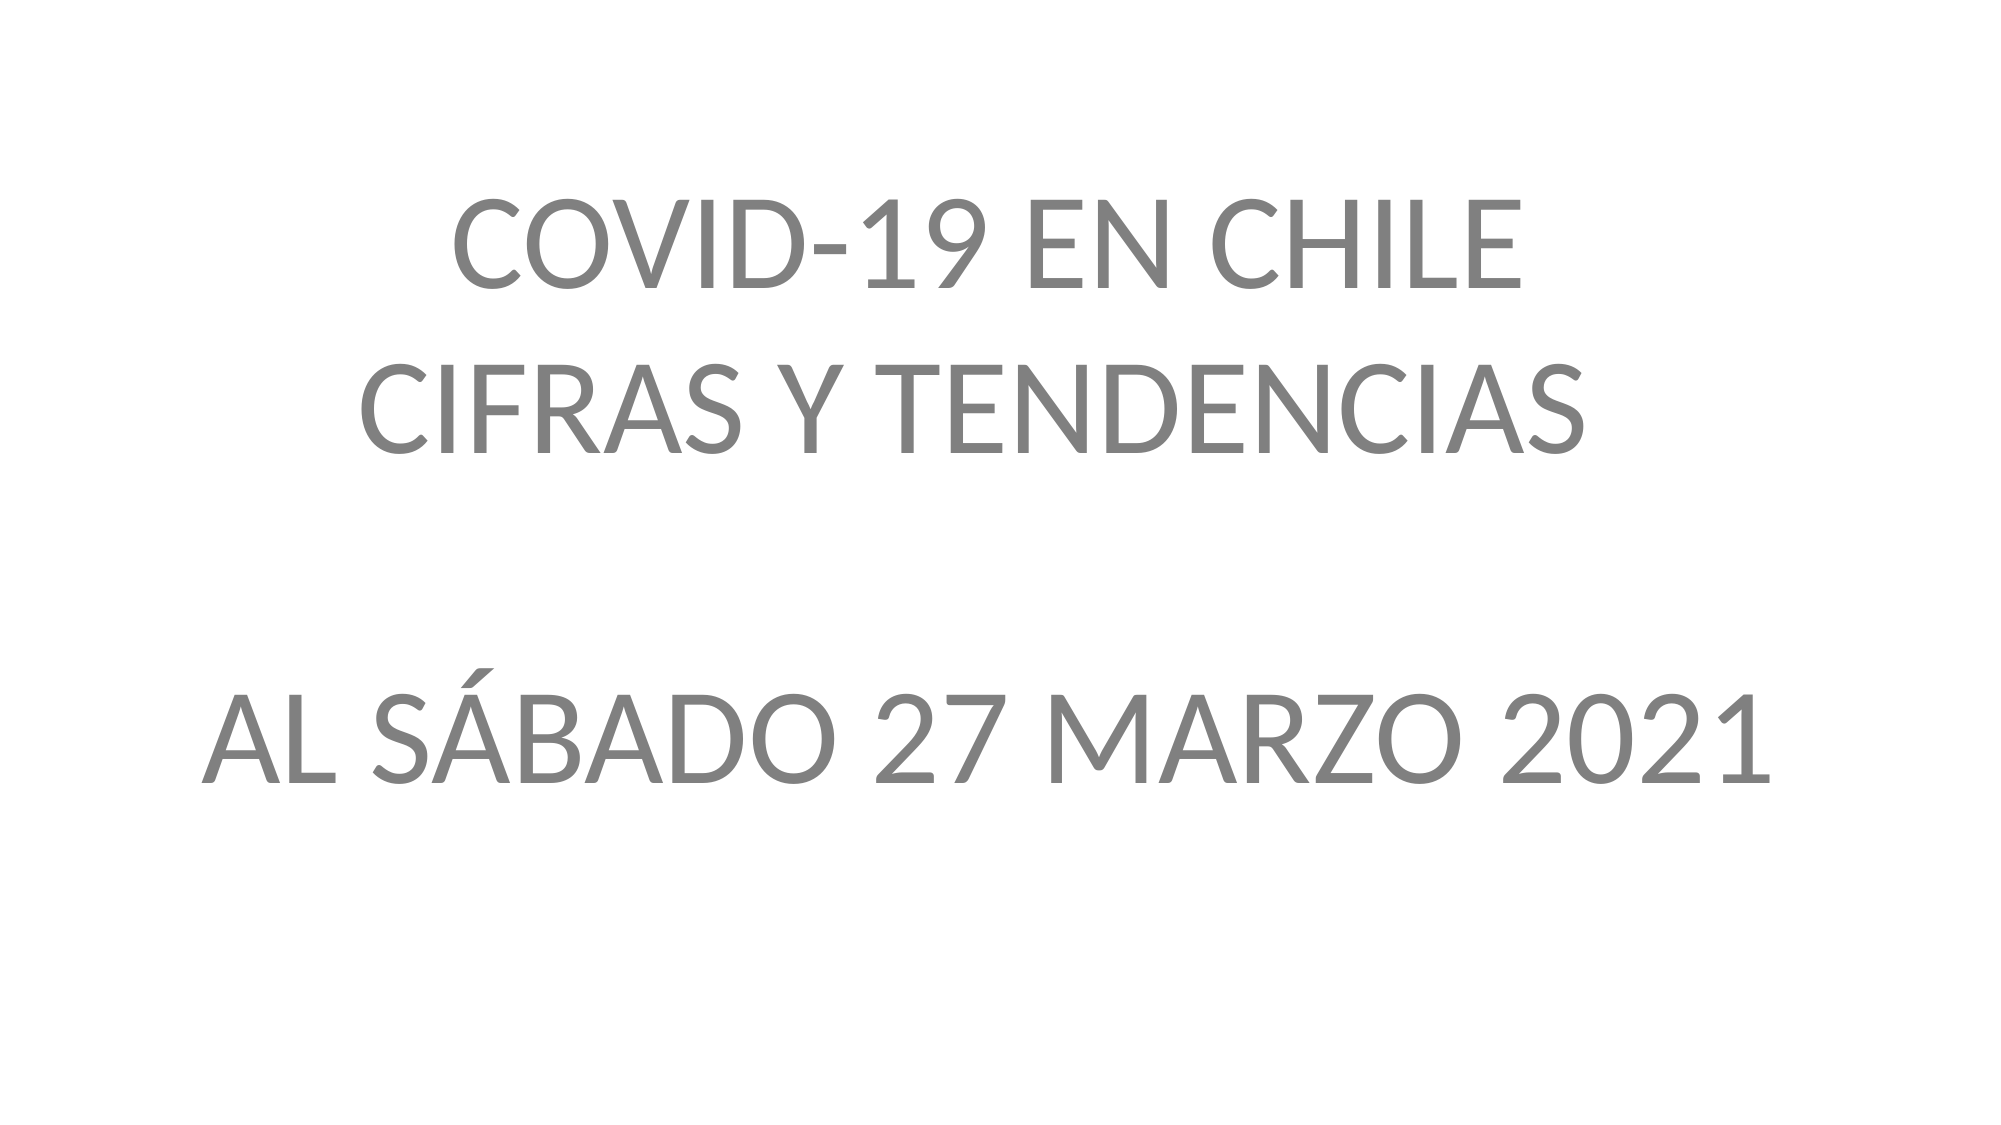

COVID-19 EN CHILE
CIFRAS Y TENDENCIAS

AL SÁBADO 27 MARZO 2021